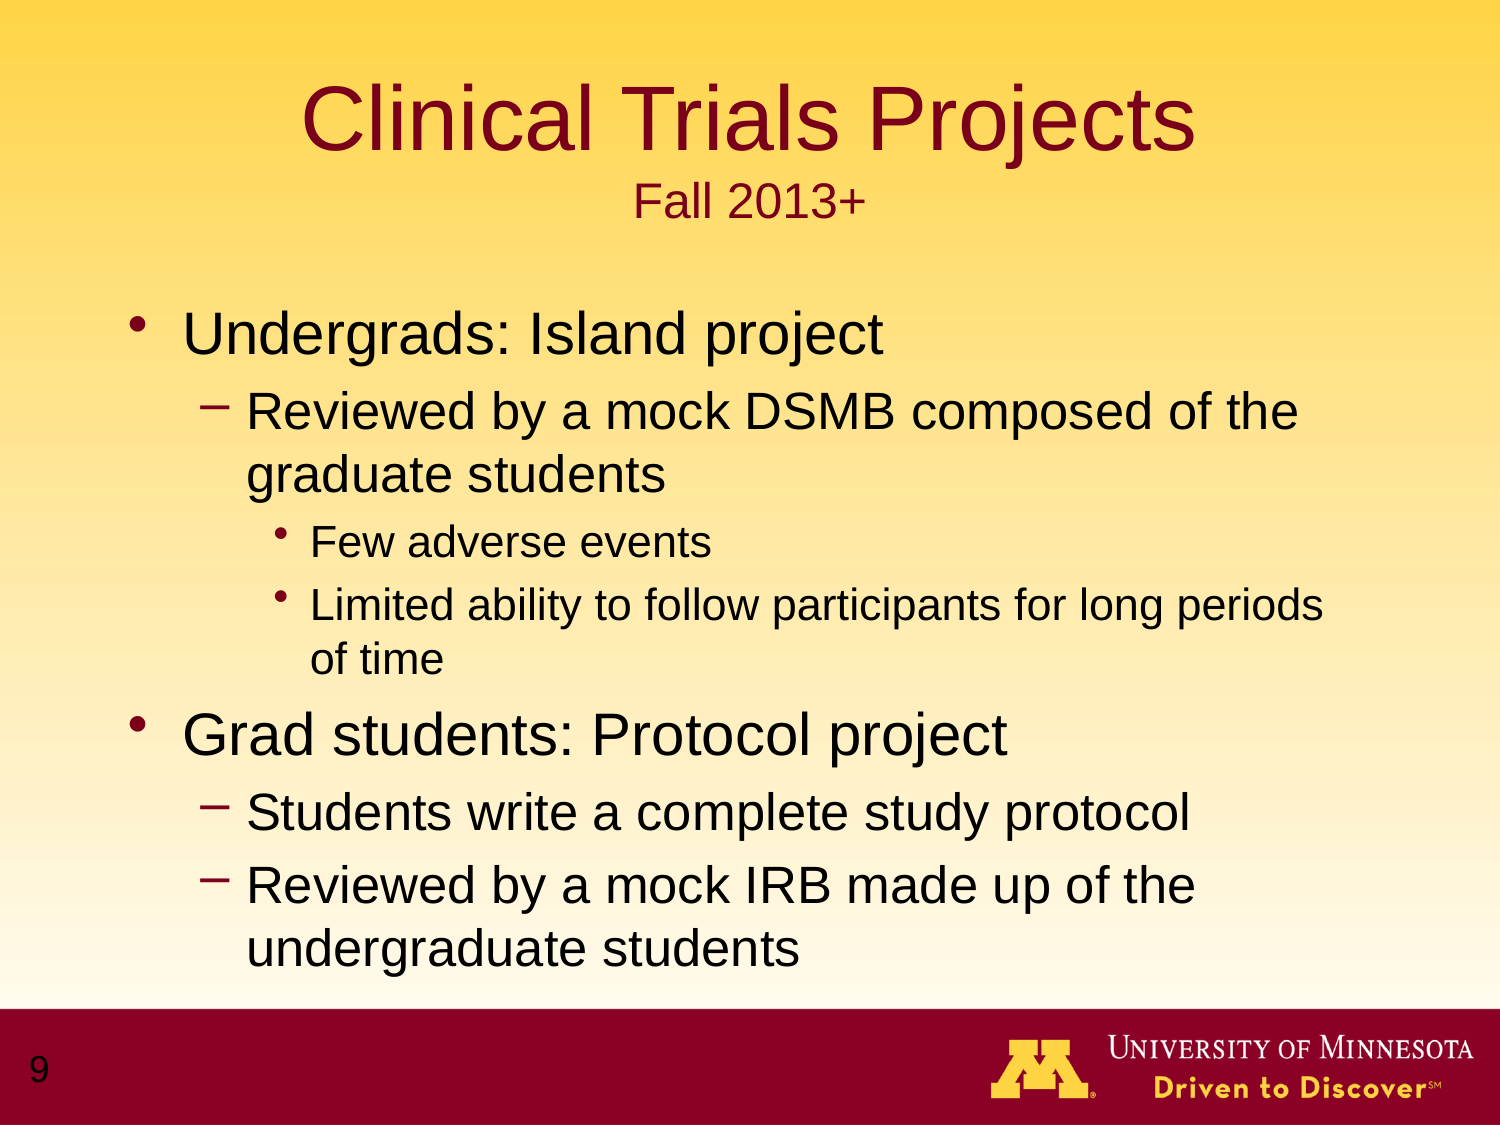

# Clinical Trials Projects Fall 2013+
Undergrads: Island project
Reviewed by a mock DSMB composed of the graduate students
Few adverse events
Limited ability to follow participants for long periods of time
Grad students: Protocol project
Students write a complete study protocol
Reviewed by a mock IRB made up of the undergraduate students